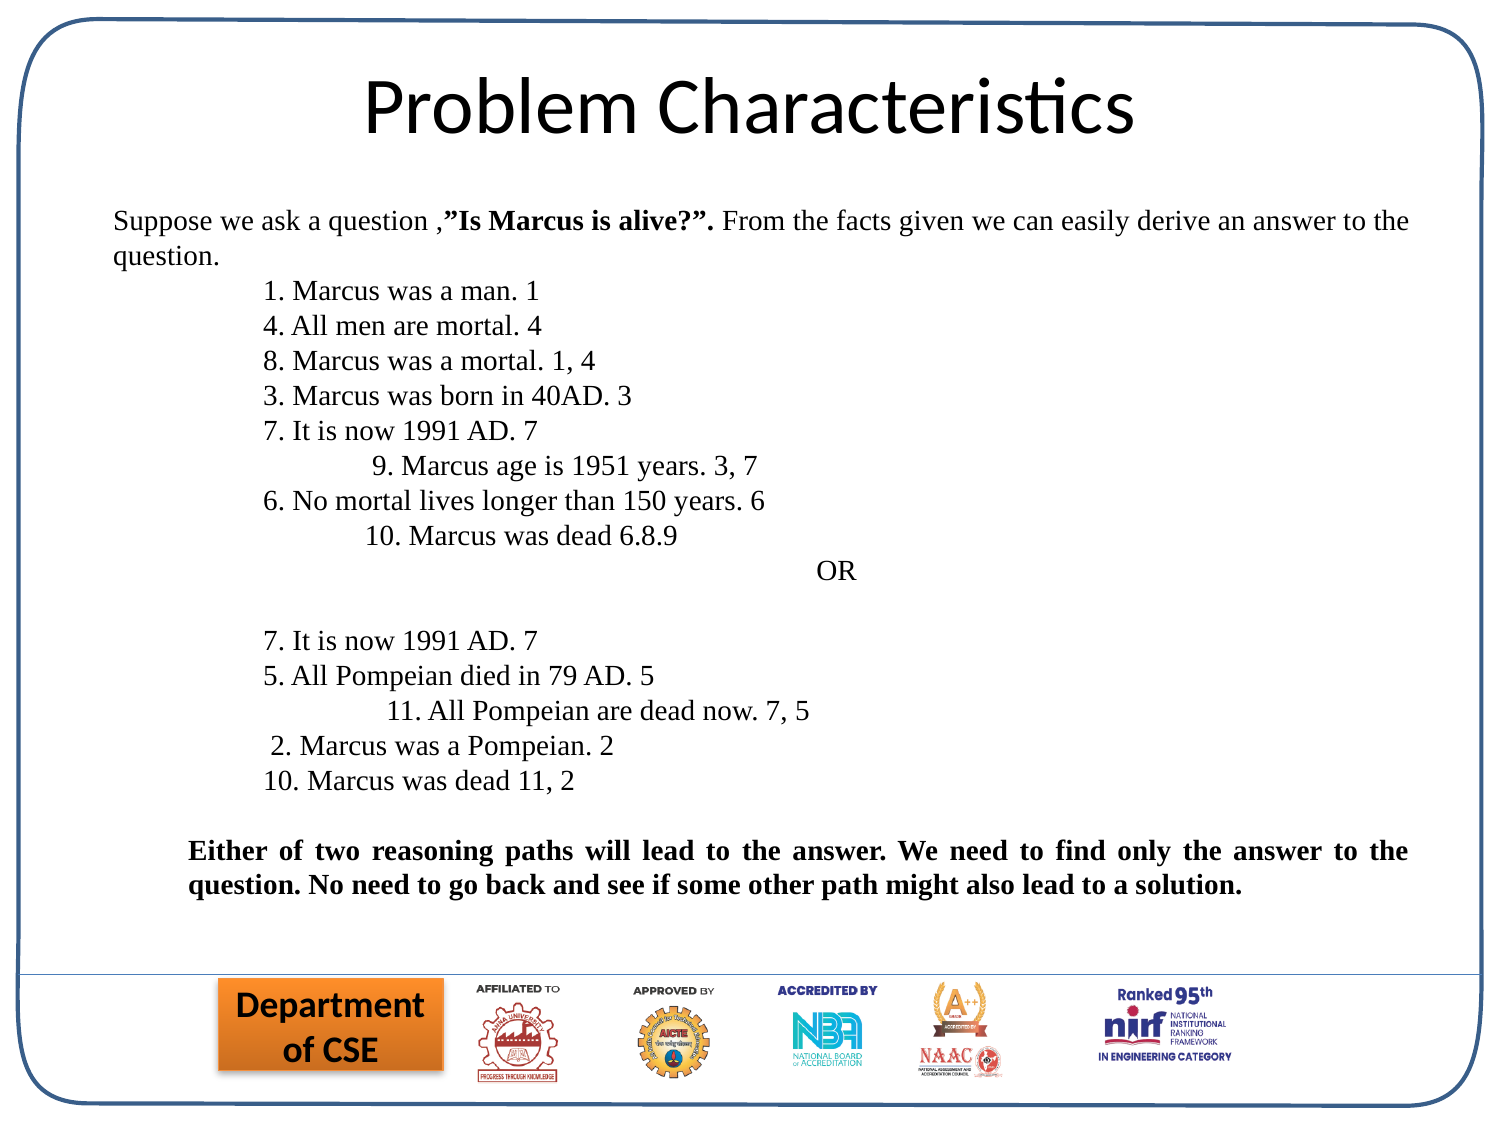

# Problem Characteristics
Suppose we ask a question ,”Is Marcus is alive?”. From the facts given we can easily derive an answer to the question.
1. Marcus was a man. 1
4. All men are mortal. 4
8. Marcus was a mortal. 1, 4
3. Marcus was born in 40AD. 3
7. It is now 1991 AD. 7
               9. Marcus age is 1951 years. 3, 7
6. No mortal lives longer than 150 years. 6
              10. Marcus was dead 6.8.9
OR
7. It is now 1991 AD. 7
5. All Pompeian died in 79 AD. 5
                 11. All Pompeian are dead now. 7, 5
 2. Marcus was a Pompeian. 2
10. Marcus was dead 11, 2
Either of two reasoning paths will lead to the answer. We need to find only the answer to the question. No need to go back and see if some other path might also lead to a solution.